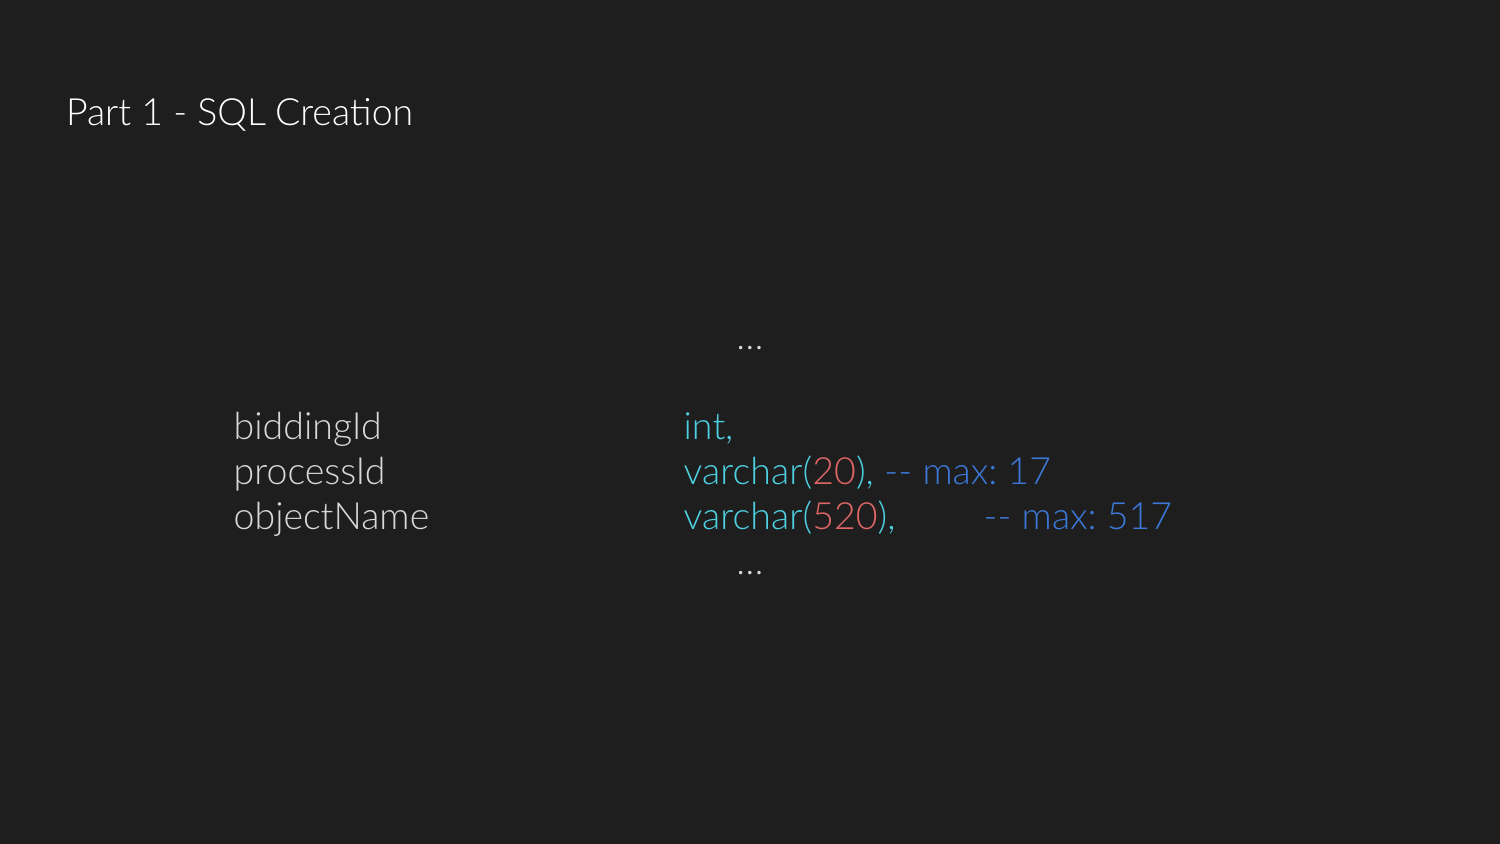

# Part 1 - SQL Creation
…

biddingId 		int,
processId 		varchar(20), -- max: 17
objectName 		varchar(520), 	-- max: 517
…